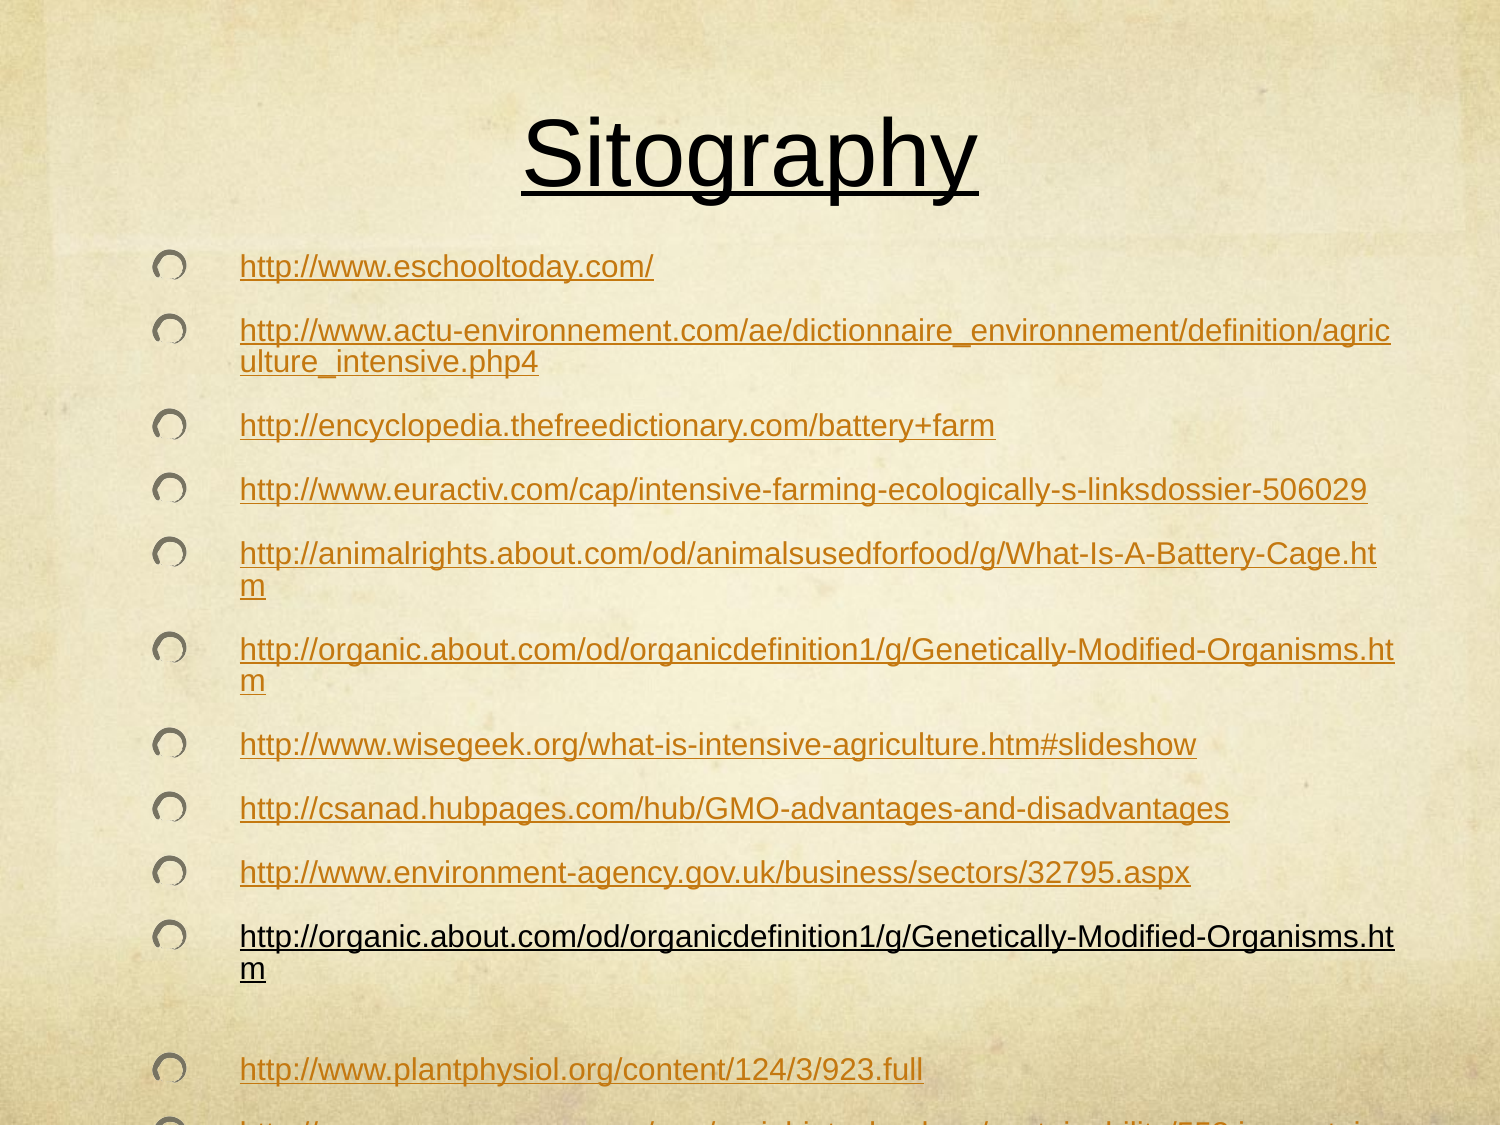

# Sitography
http://www.eschooltoday.com/
http://www.actu-environnement.com/ae/dictionnaire_environnement/definition/agriculture_intensive.php4
http://encyclopedia.thefreedictionary.com/battery+farm
http://www.euractiv.com/cap/intensive-farming-ecologically-s-linksdossier-506029
http://animalrights.about.com/od/animalsusedforfood/g/What-Is-A-Battery-Cage.htm
http://organic.about.com/od/organicdefinition1/g/Genetically-Modified-Organisms.htm
http://www.wisegeek.org/what-is-intensive-agriculture.htm#slideshow
http://csanad.hubpages.com/hub/GMO-advantages-and-disadvantages
http://www.environment-agency.gov.uk/business/sectors/32795.aspx
http://organic.about.com/od/organicdefinition1/g/Genetically-Modified-Organisms.htm
http://www.plantphysiol.org/content/124/3/923.full
http://www.gmo-compass.org/eng/agri_biotechnology/sustainability/553.is_sustainable_farming.html
http://www.isaaa.org/purchasepublications/itemdescription.asp?ItemType=BRIEFS&Control=IB044-2012